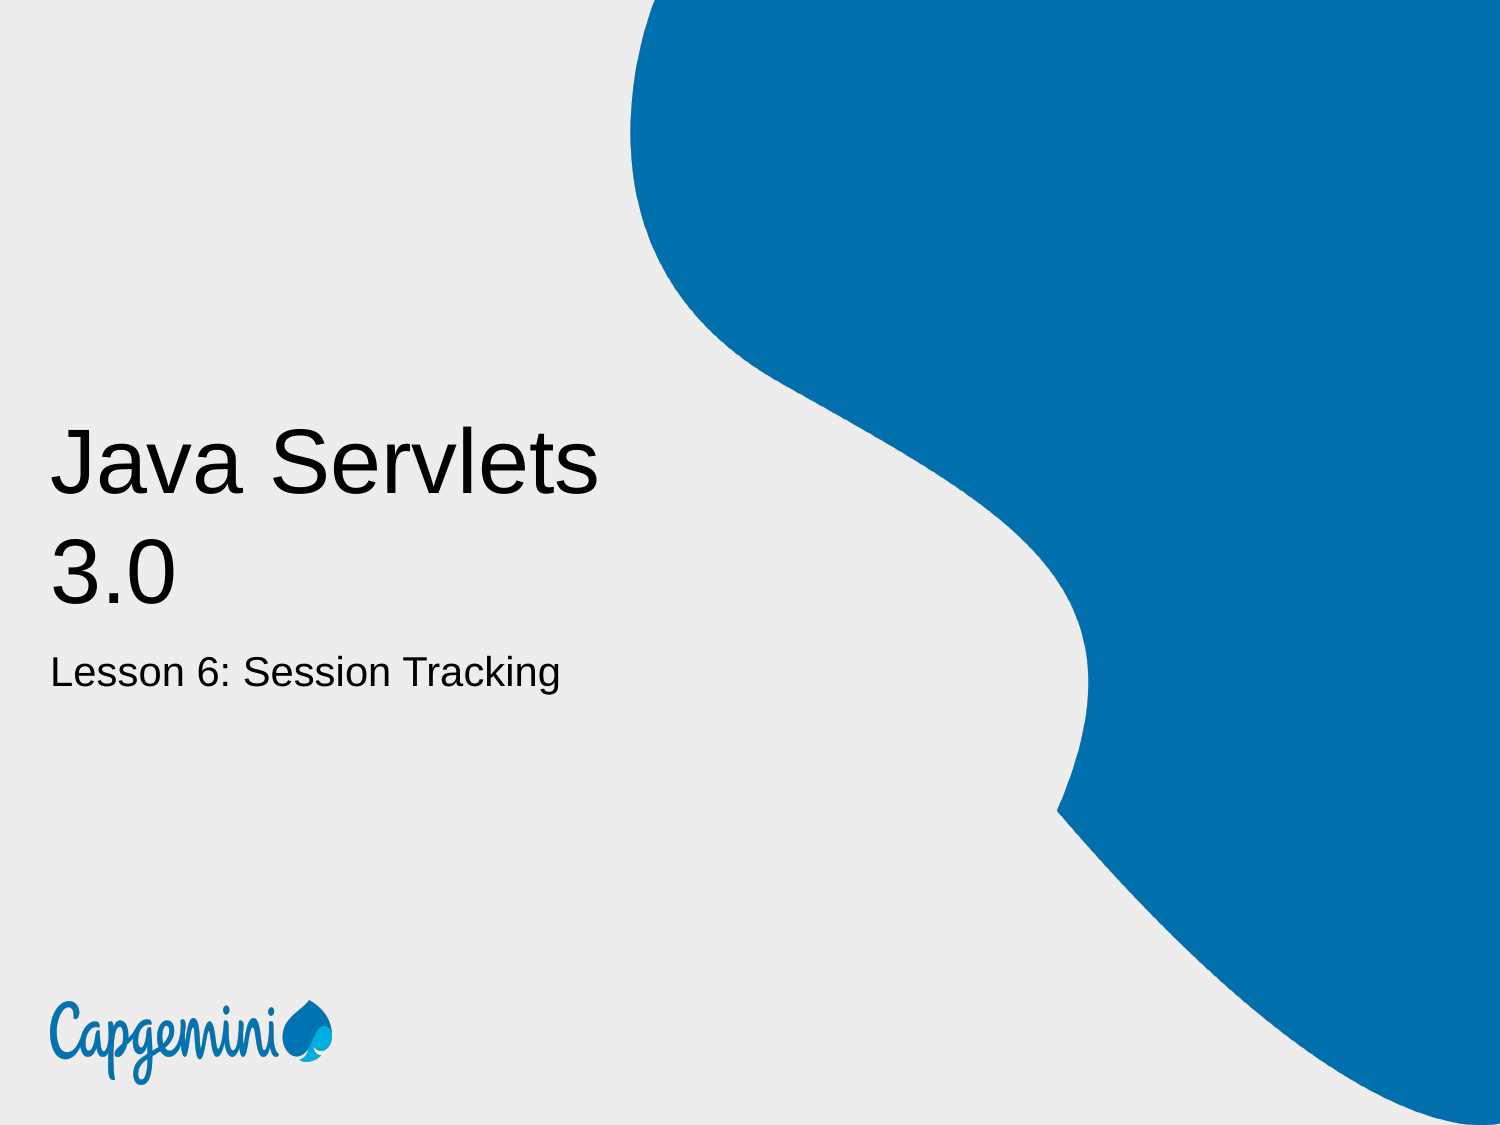

# Java Servlets 3.0
Lesson 6: Session Tracking